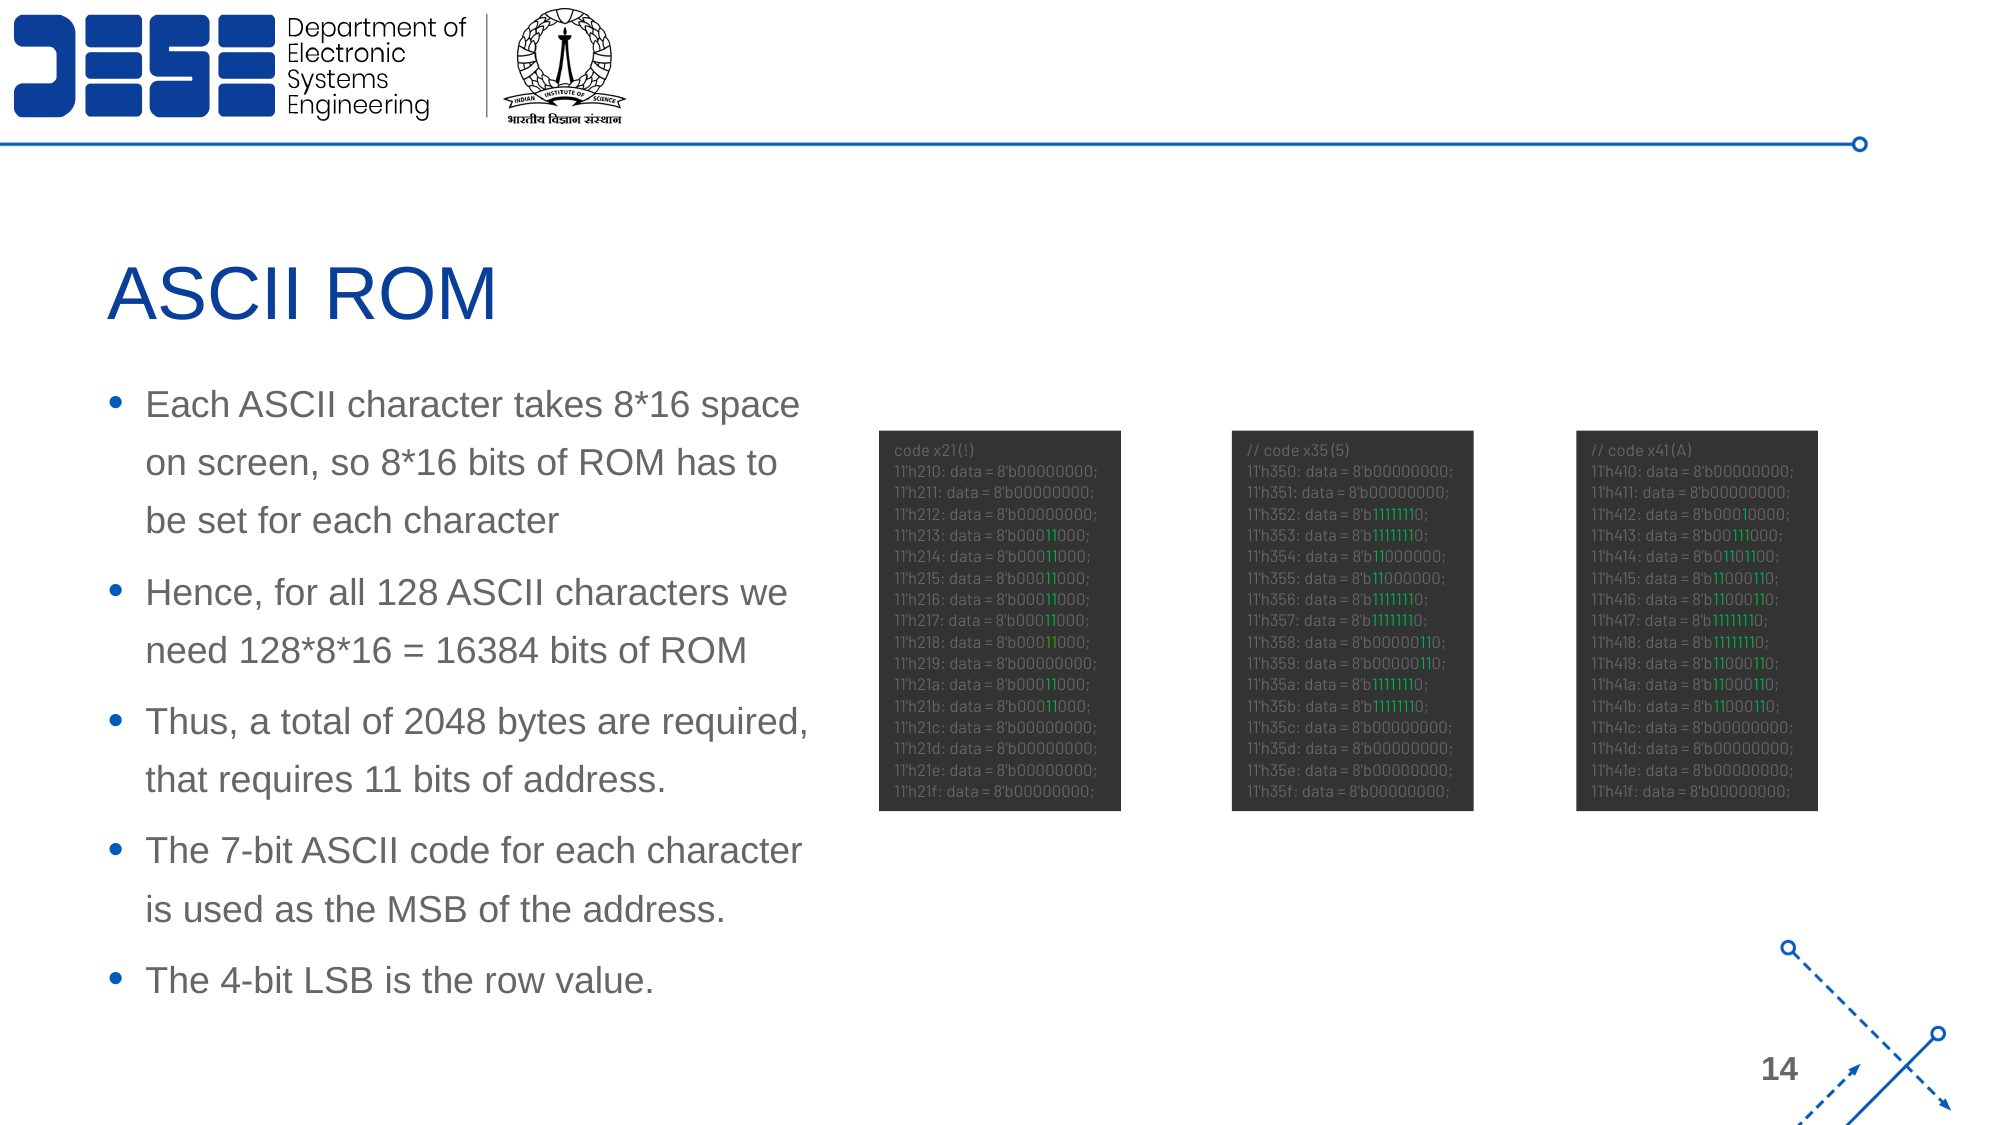

# ASCII ROM
Each ASCII character takes 8*16 space on screen, so 8*16 bits of ROM has to be set for each character
Hence, for all 128 ASCII characters we need 128*8*16 = 16384 bits of ROM
Thus, a total of 2048 bytes are required, that requires 11 bits of address.
The 7-bit ASCII code for each character is used as the MSB of the address.
The 4-bit LSB is the row value.
code x21 (!)
11'h210: data = 8'b00000000;
11'h211: data = 8'b00000000;
11'h212: data = 8'b00000000;
11'h213: data = 8'b00011000;
11'h214: data = 8'b00011000;
11'h215: data = 8'b00011000;
11'h216: data = 8'b00011000;
11'h217: data = 8'b00011000;
11'h218: data = 8'b00011000;
11'h219: data = 8'b00000000;
11'h21a: data = 8'b00011000;
11'h21b: data = 8'b00011000;
11'h21c: data = 8'b00000000;
11'h21d: data = 8'b00000000;
11'h21e: data = 8'b00000000;
11'h21f: data = 8'b00000000;
// code x35 (5)
11'h350: data = 8'b00000000;
11'h351: data = 8'b00000000;
11'h352: data = 8'b11111110;
11'h353: data = 8'b11111110;
11'h354: data = 8'b11000000;
11'h355: data = 8'b11000000;
11'h356: data = 8'b11111110;
11'h357: data = 8'b11111110;
11'h358: data = 8'b00000110;
11'h359: data = 8'b00000110;
11'h35a: data = 8'b11111110;
11'h35b: data = 8'b11111110;
11'h35c: data = 8'b00000000;
11'h35d: data = 8'b00000000;
11'h35e: data = 8'b00000000;
11'h35f: data = 8'b00000000;
// code x41 (A)
11'h410: data = 8'b00000000;
11'h411: data = 8'b00000000;
11'h412: data = 8'b00010000;
11'h413: data = 8'b00111000;
11'h414: data = 8'b01101100;
11'h415: data = 8'b11000110;
11'h416: data = 8'b11000110;
11'h417: data = 8'b11111110;
11'h418: data = 8'b11111110;
11'h419: data = 8'b11000110;
11'h41a: data = 8'b11000110;
11'h41b: data = 8'b11000110;
11'h41c: data = 8'b00000000;
11'h41d: data = 8'b00000000;
11'h41e: data = 8'b00000000;
11'h41f: data = 8'b00000000;